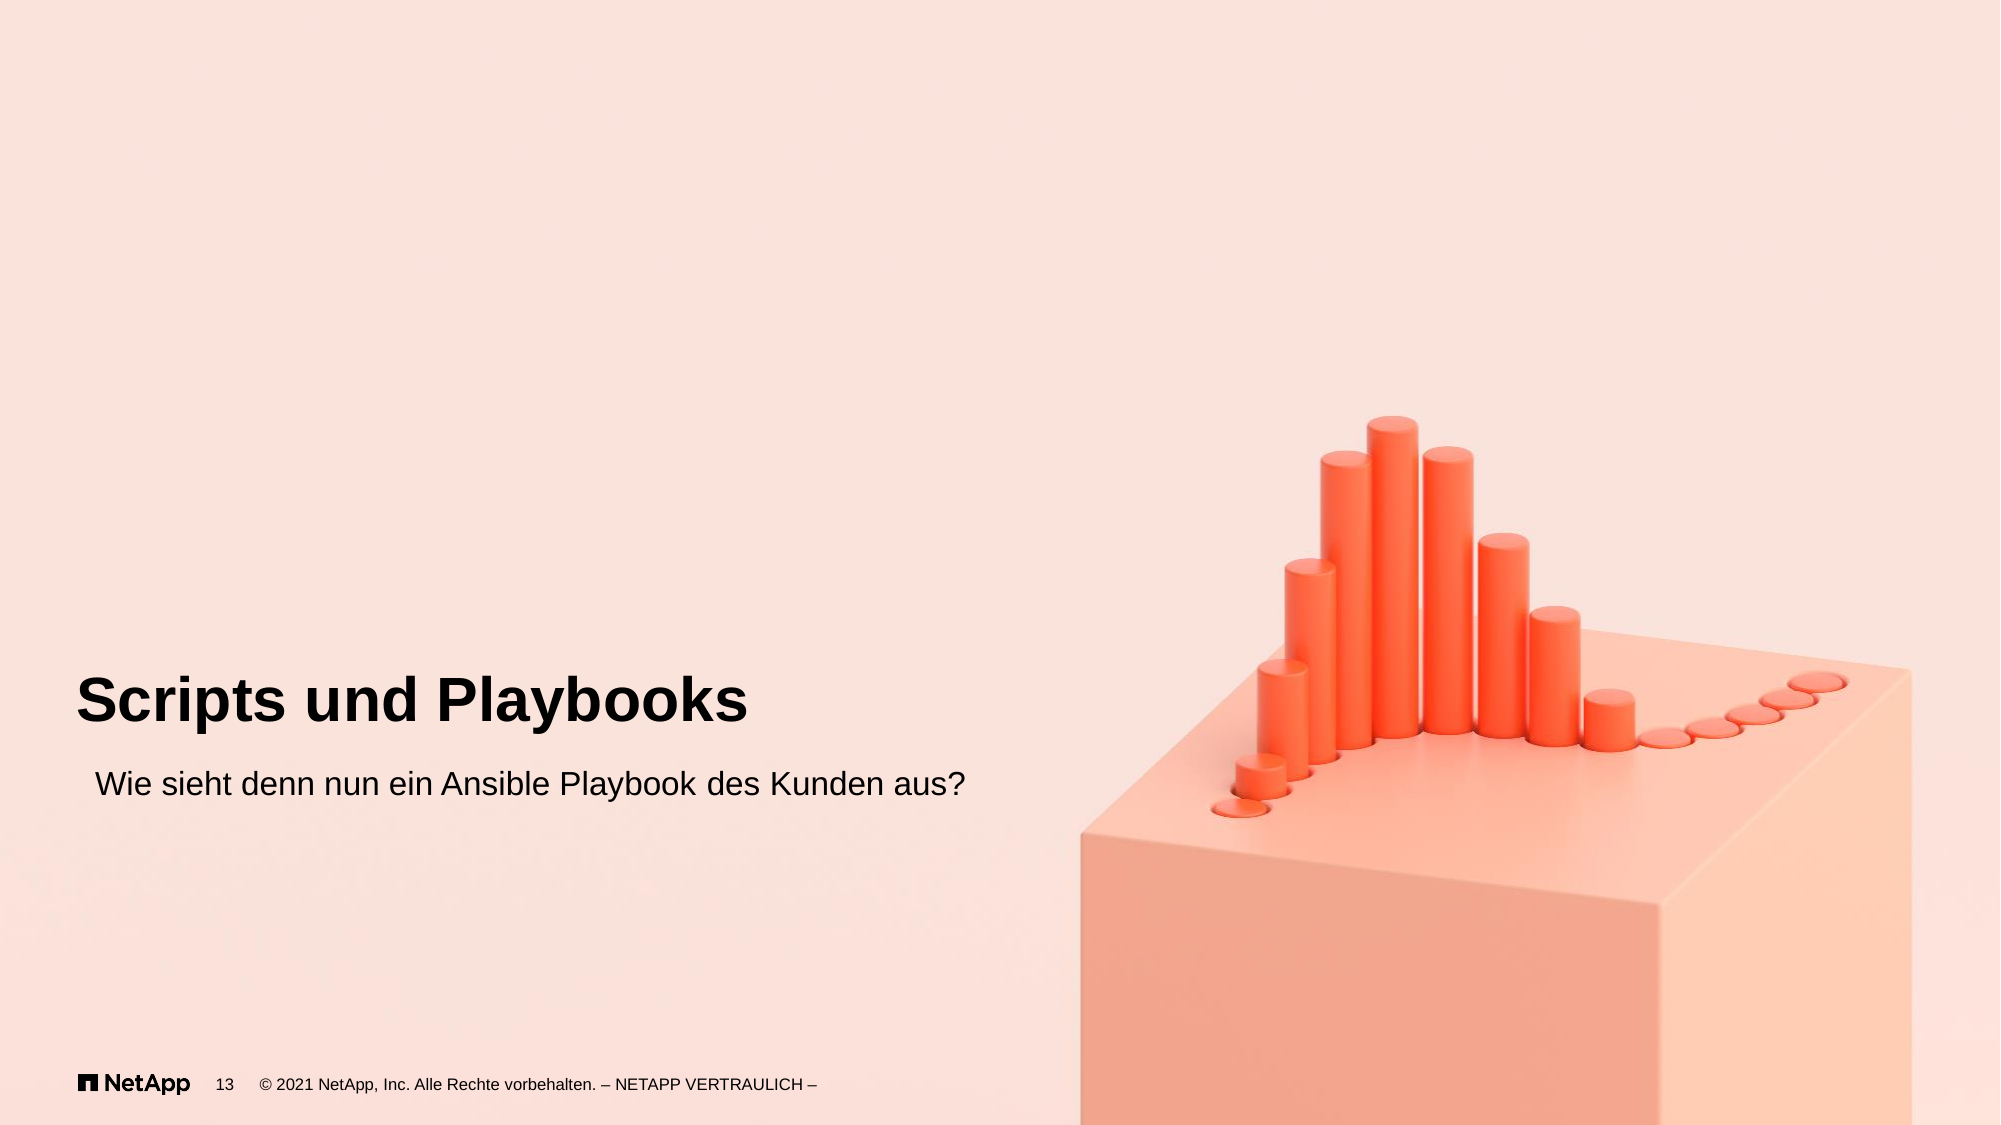

# Scripts und Playbooks
Wie sieht denn nun ein Ansible Playbook des Kunden aus?
13
© 2021 NetApp, Inc. Alle Rechte vorbehalten. – NETAPP VERTRAULICH –